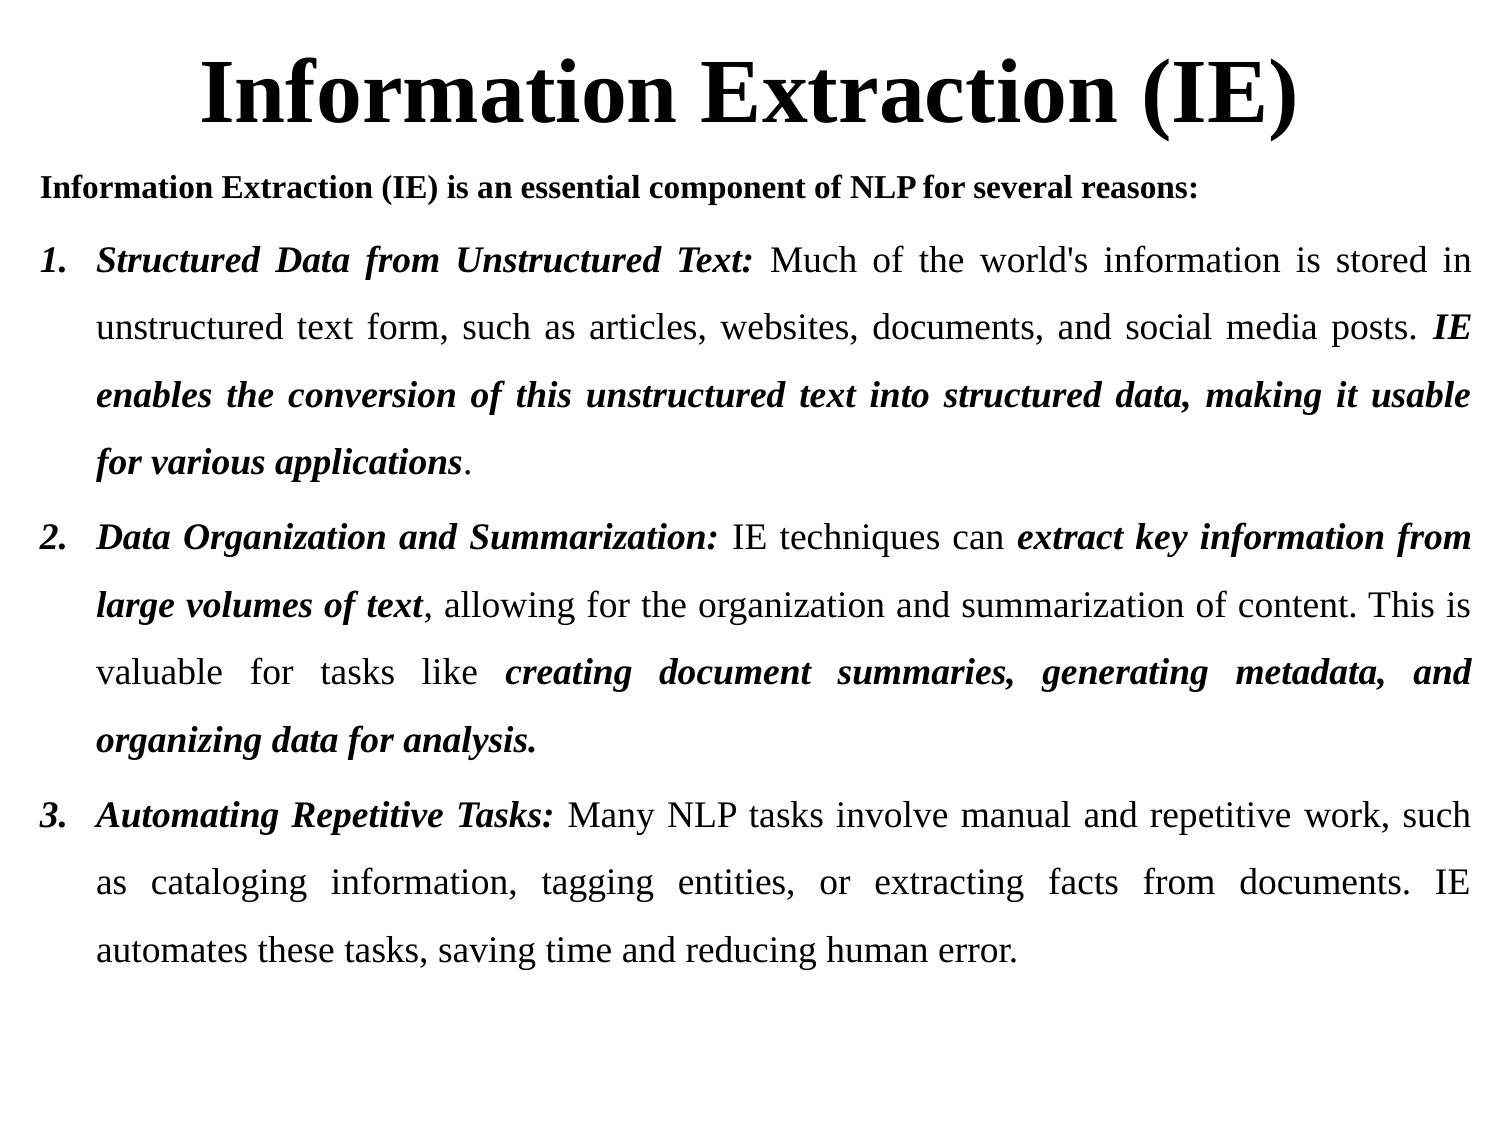

# Information Extraction (IE)
Information Extraction (IE) is an essential component of NLP for several reasons:
Structured Data from Unstructured Text: Much of the world's information is stored in unstructured text form, such as articles, websites, documents, and social media posts. IE enables the conversion of this unstructured text into structured data, making it usable for various applications.
Data Organization and Summarization: IE techniques can extract key information from large volumes of text, allowing for the organization and summarization of content. This is valuable for tasks like creating document summaries, generating metadata, and organizing data for analysis.
Automating Repetitive Tasks: Many NLP tasks involve manual and repetitive work, such as cataloging information, tagging entities, or extracting facts from documents. IE automates these tasks, saving time and reducing human error.